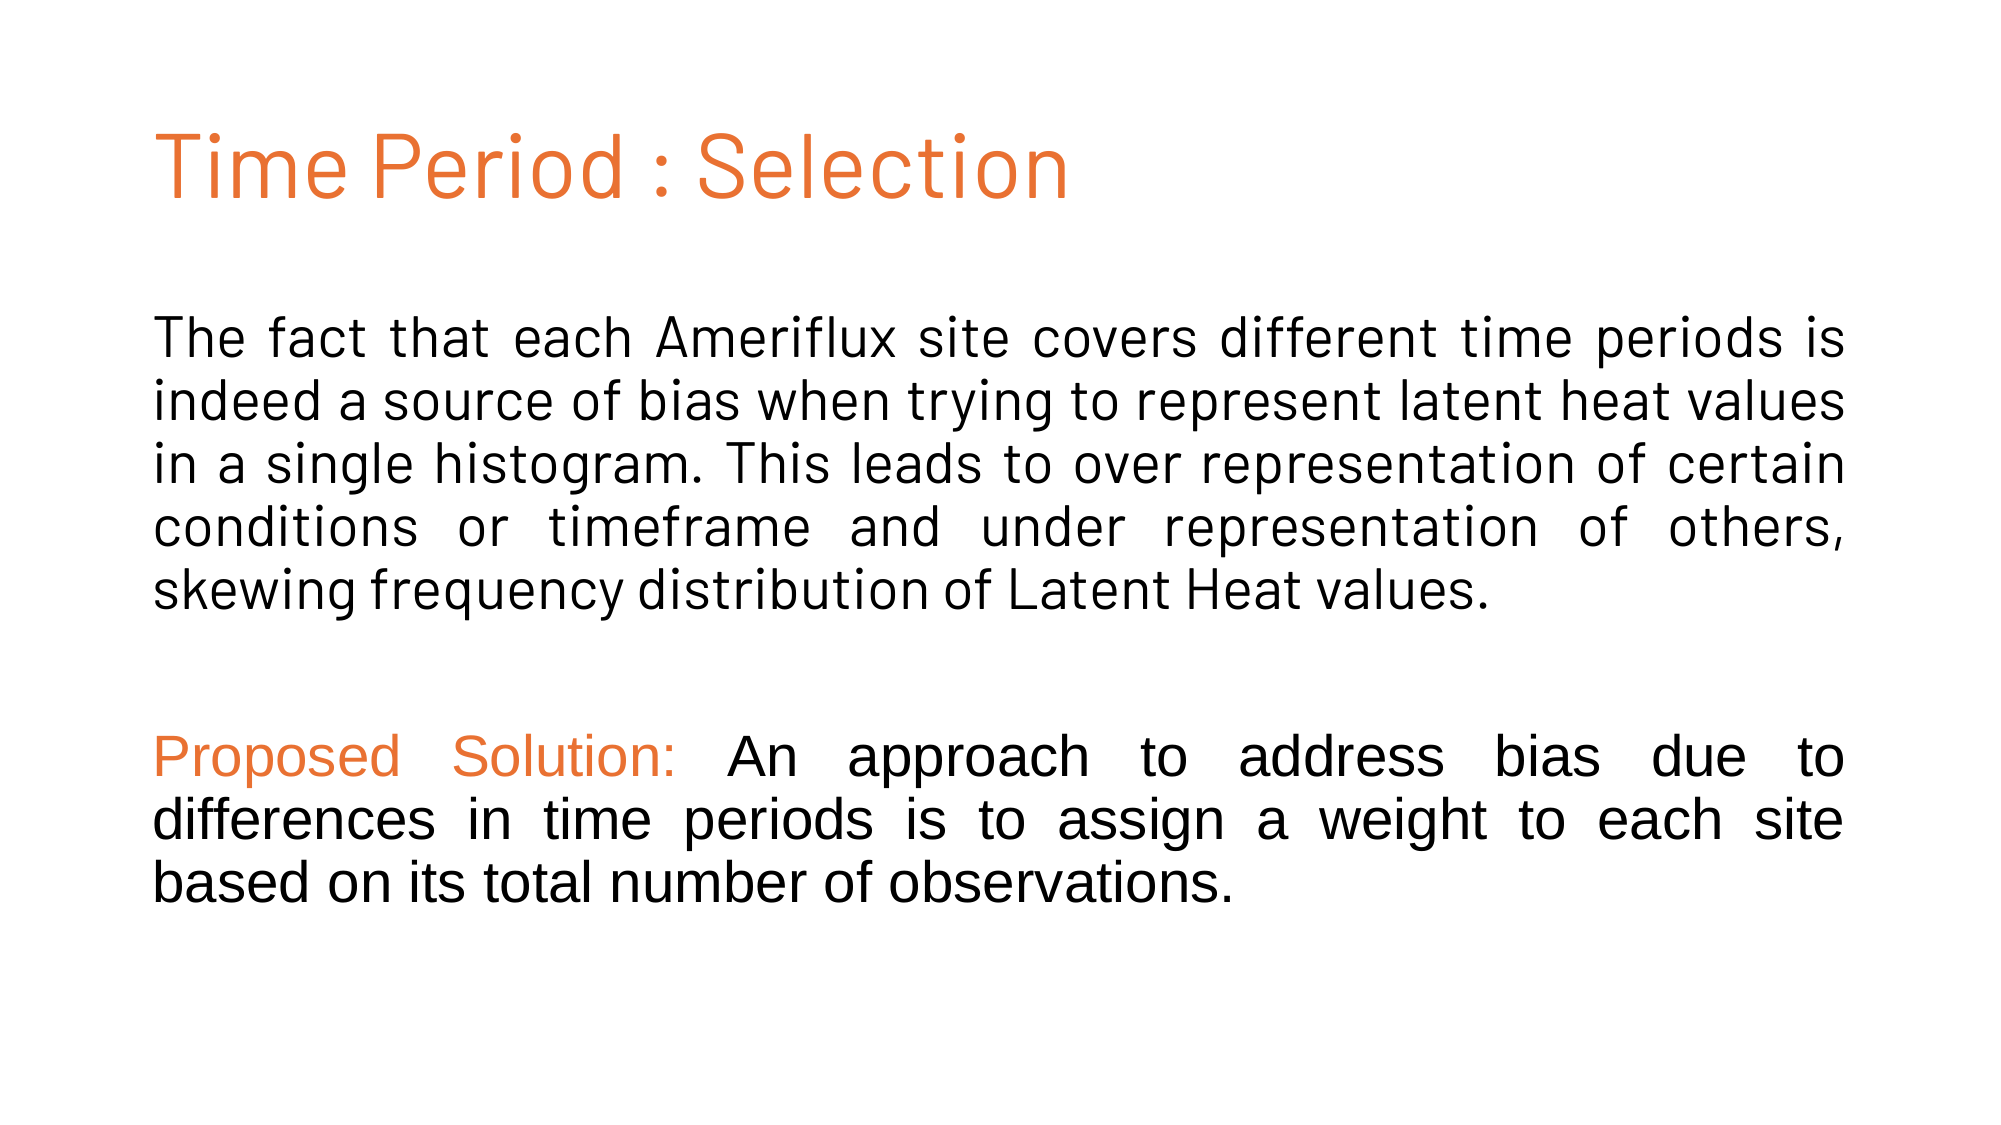

# Time Period : Selection
The fact that each Ameriflux site covers different time periods is indeed a source of bias when trying to represent latent heat values in a single histogram. This leads to over representation of certain conditions or timeframe and under representation of others, skewing frequency distribution of Latent Heat values.

Proposed Solution: An approach to address bias due to differences in time periods is to assign a weight to each site based on its total number of observations.